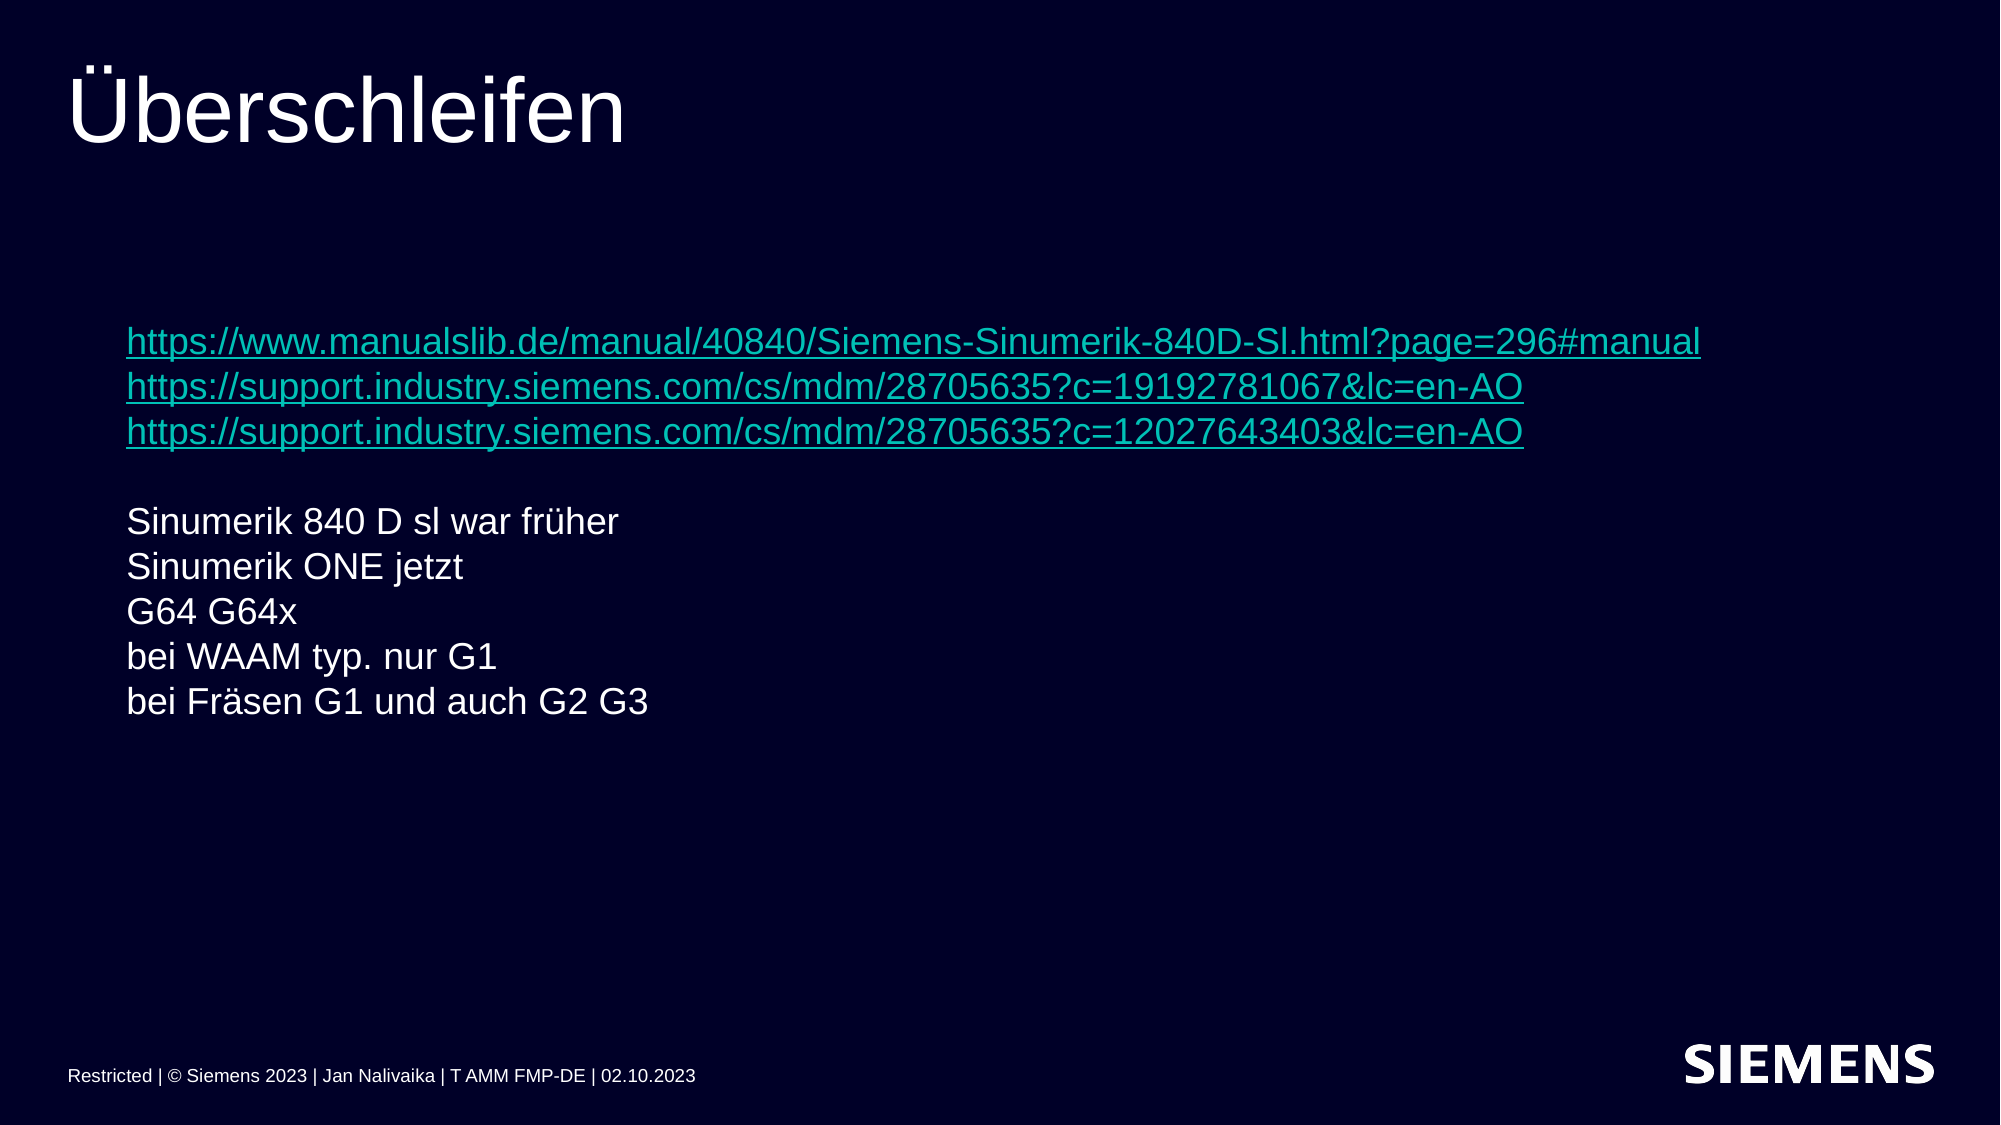

# Überschleifen

https://www.manualslib.de/manual/40840/Siemens-Sinumerik-840D-Sl.html?page=296#manual
https://support.industry.siemens.com/cs/mdm/28705635?c=19192781067&lc=en-AO
https://support.industry.siemens.com/cs/mdm/28705635?c=12027643403&lc=en-AO

Sinumerik 840 D sl war früher
Sinumerik ONE jetzt
G64 G64x
bei WAAM typ. nur G1
bei Fräsen G1 und auch G2 G3
Restricted | © Siemens 2023 | Jan Nalivaika | T AMM FMP-DE | 02.10.2023